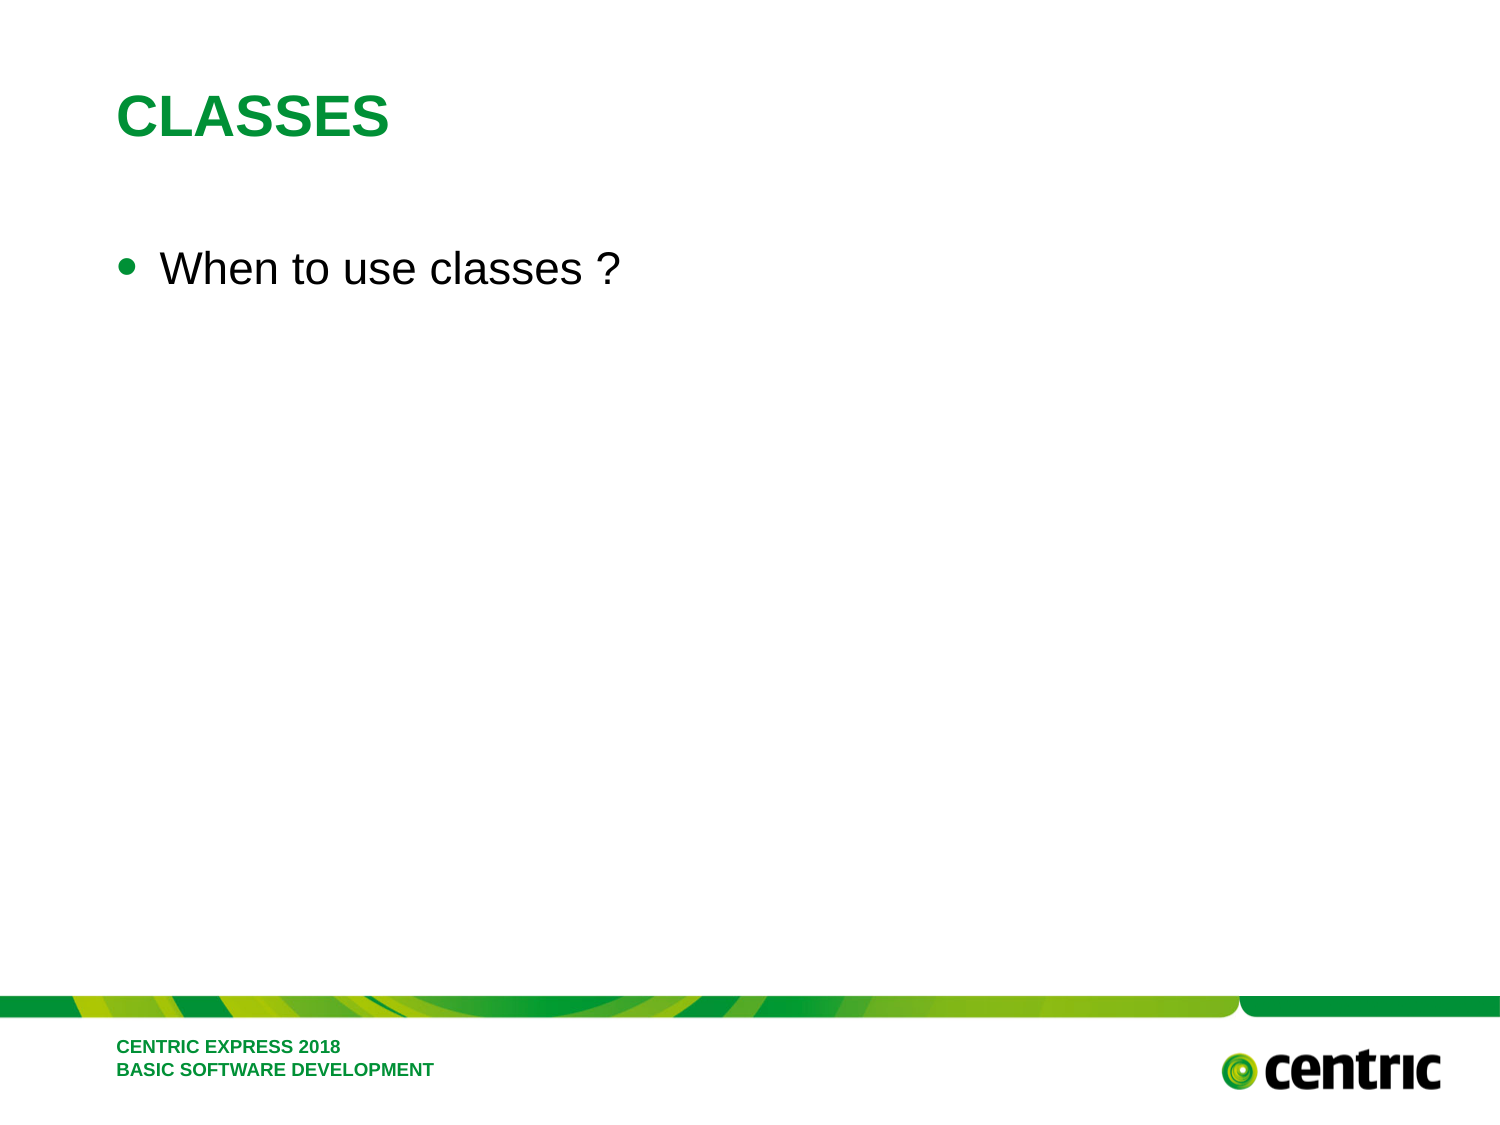

# Classes
When to use classes ?
CENTRIC EXPRESS 2018                               BASIC SOFTWARE DEVELOPMENT
February 26, 2018